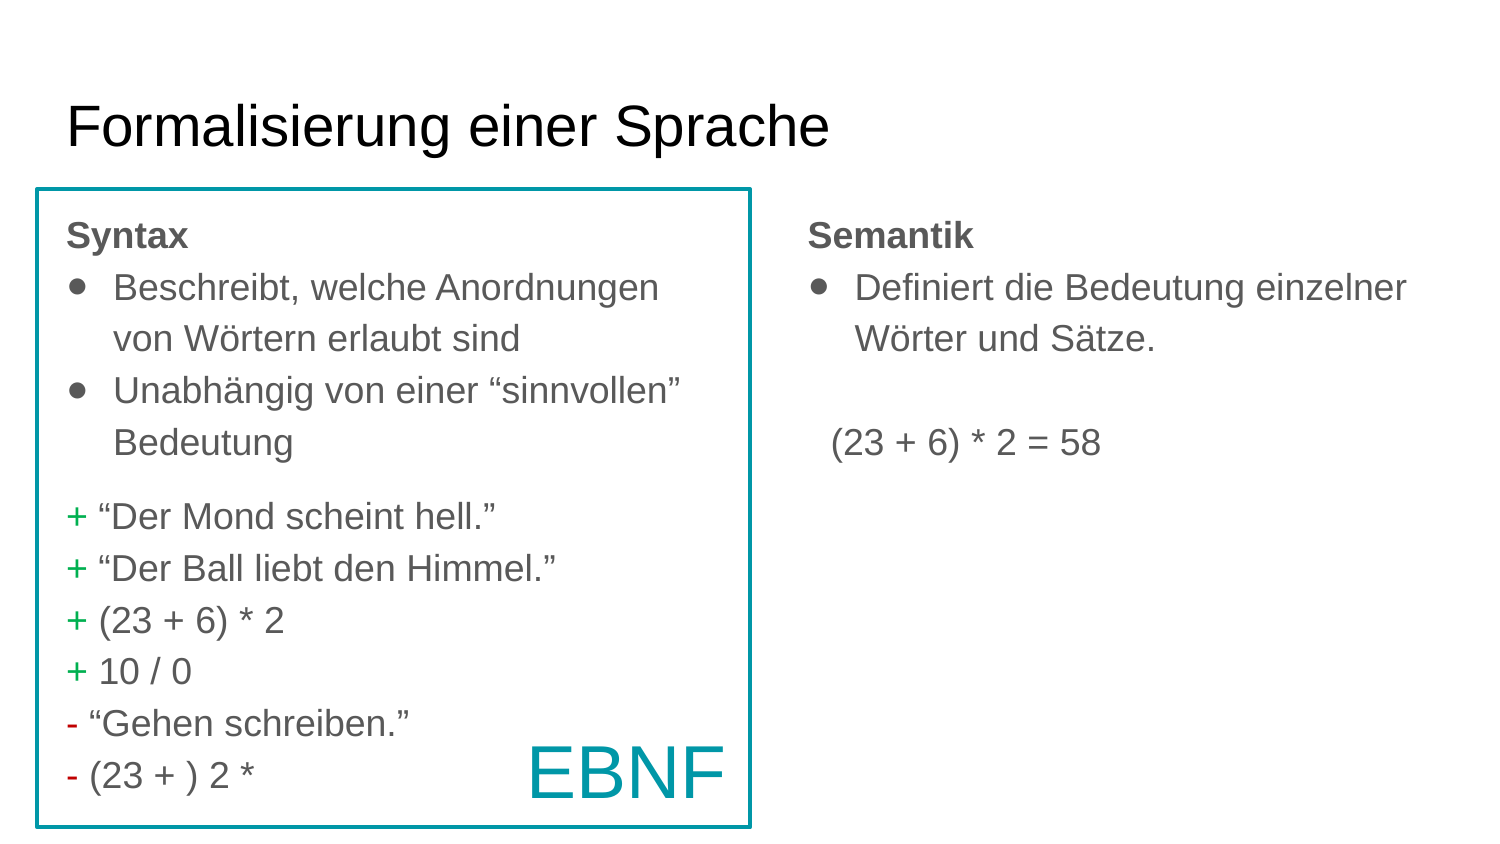

# Formalisierung einer Sprache

EBNF
Syntax
Beschreibt, welche Anordnungen von Wörtern erlaubt sind
Unabhängig von einer “sinnvollen” Bedeutung
+ “Der Mond scheint hell.”
+ “Der Ball liebt den Himmel.”
+ (23 + 6) * 2
+ 10 / 0
- “Gehen schreiben.”
- (23 + ) 2 *

Semantik
Definiert die Bedeutung einzelner Wörter und Sätze.

(23 + 6) * 2 = 58